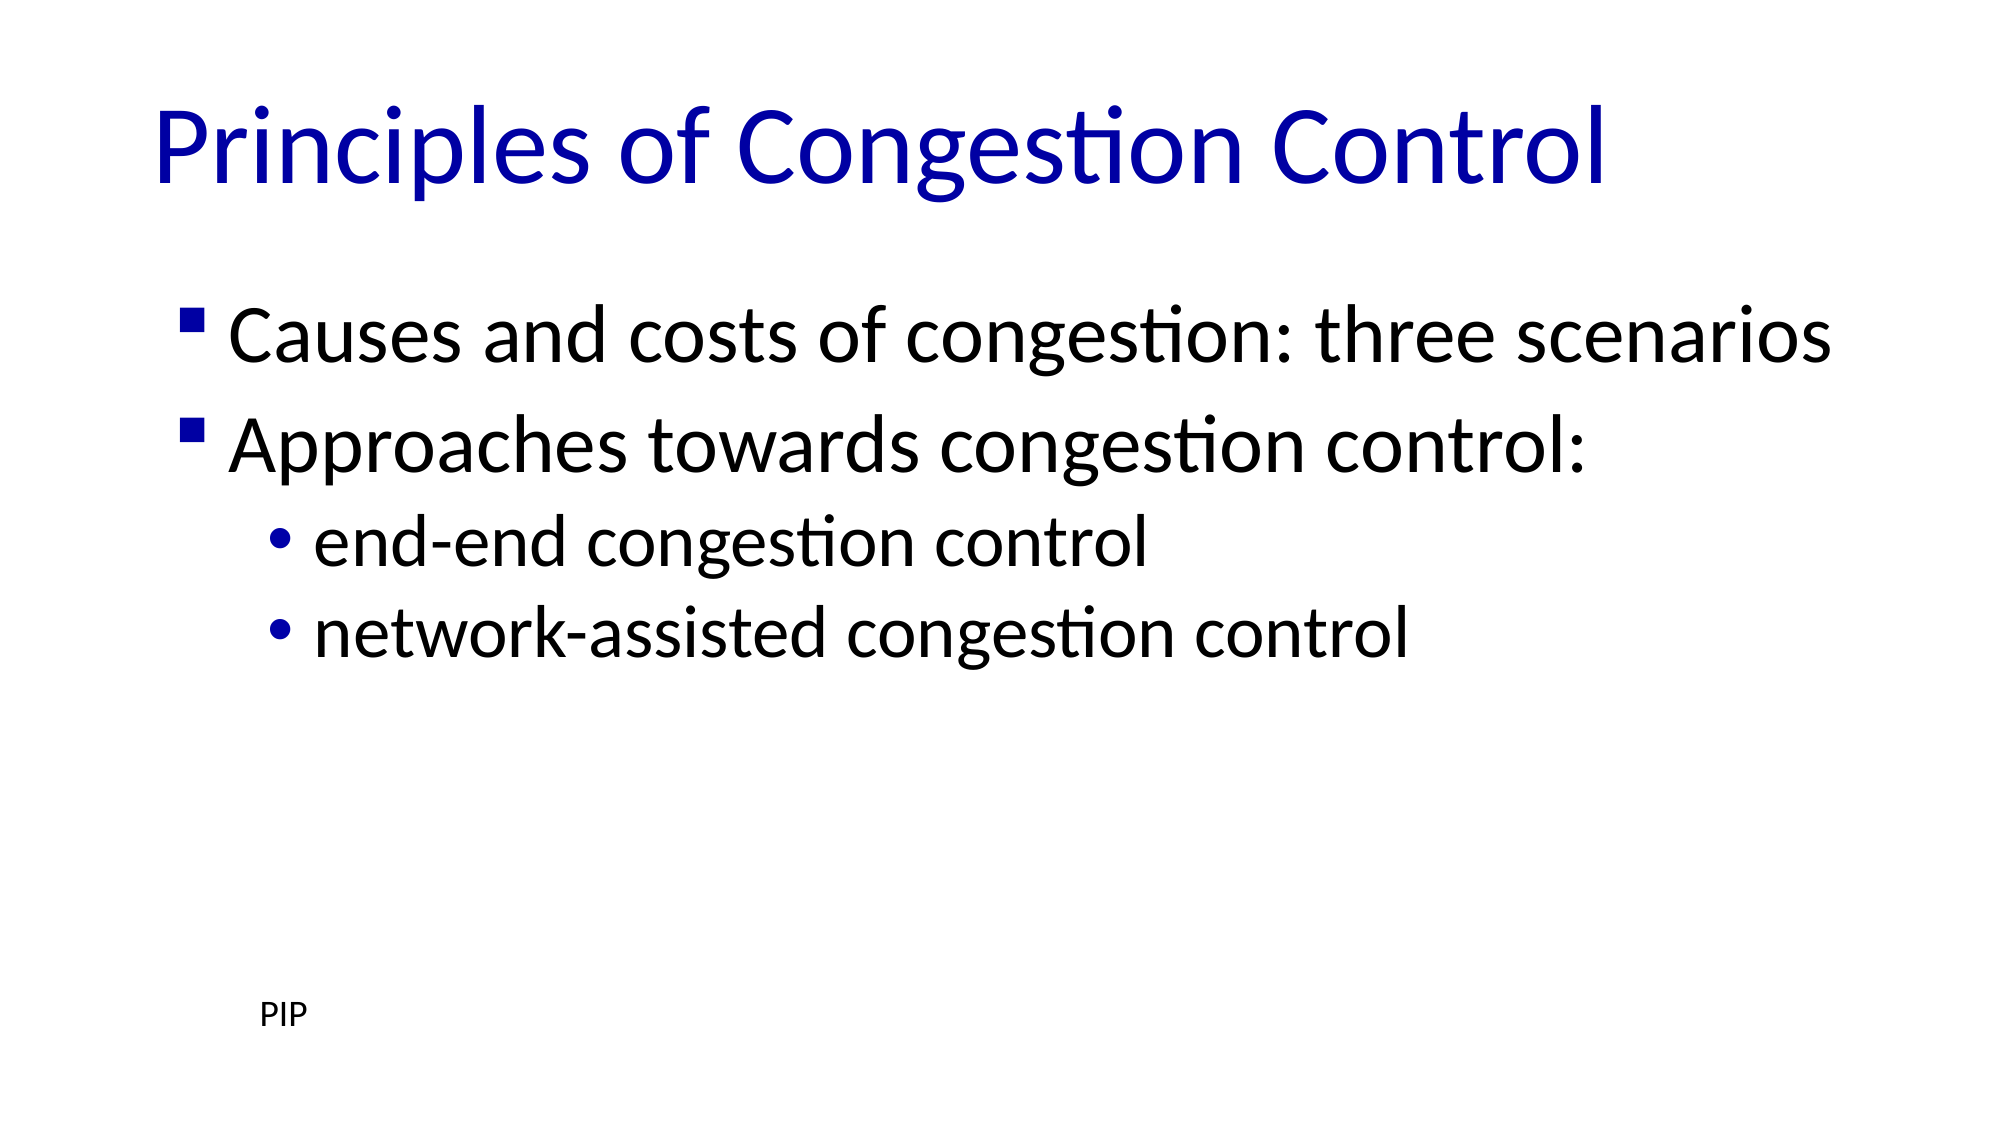

# Principles of Congestion Control
Causes and costs of congestion: three scenarios
Approaches towards congestion control:
end-end congestion control
network-assisted congestion control
PIP